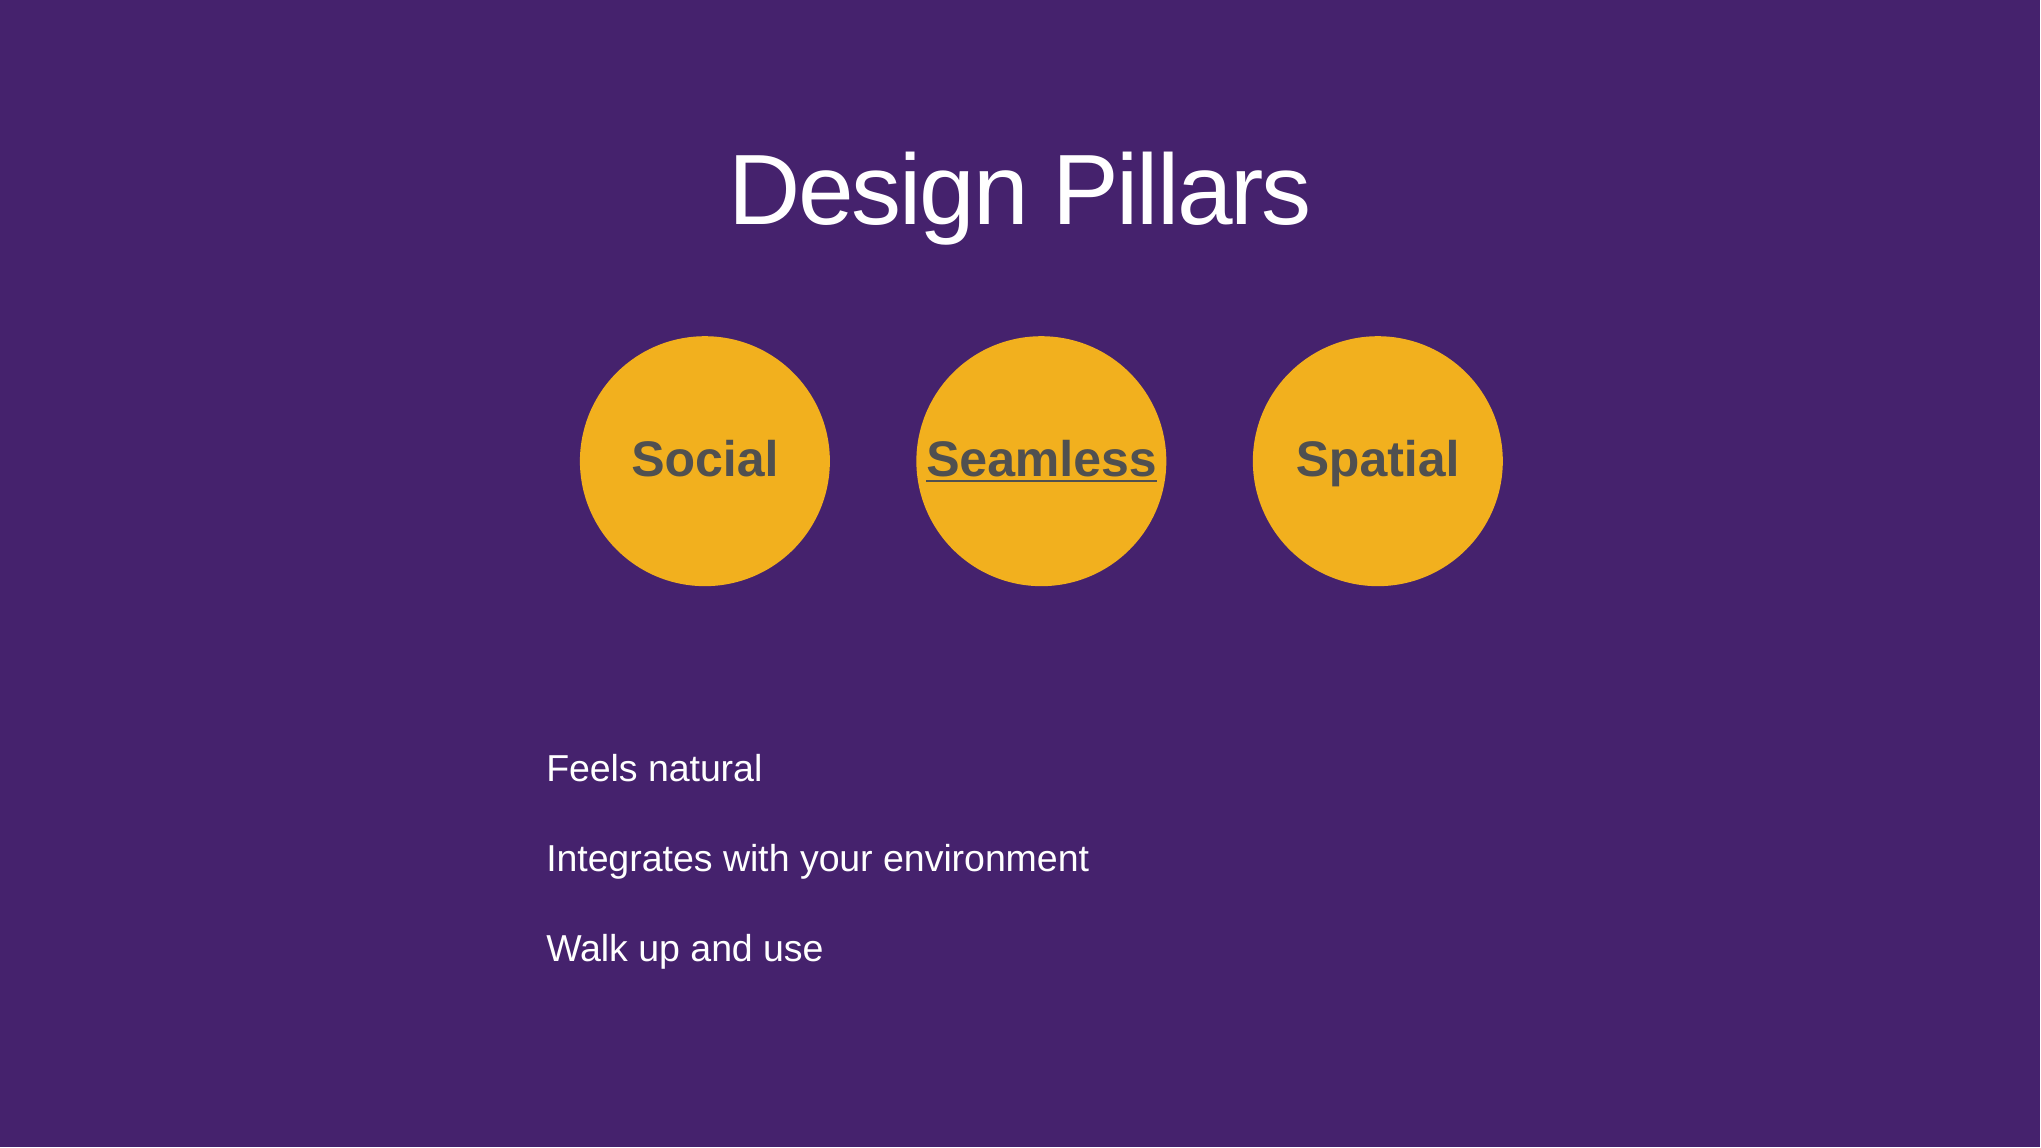

Design Pillars

Social

Seamless

Spatial
Feels natural

Integrates with your environment

Walk up and use